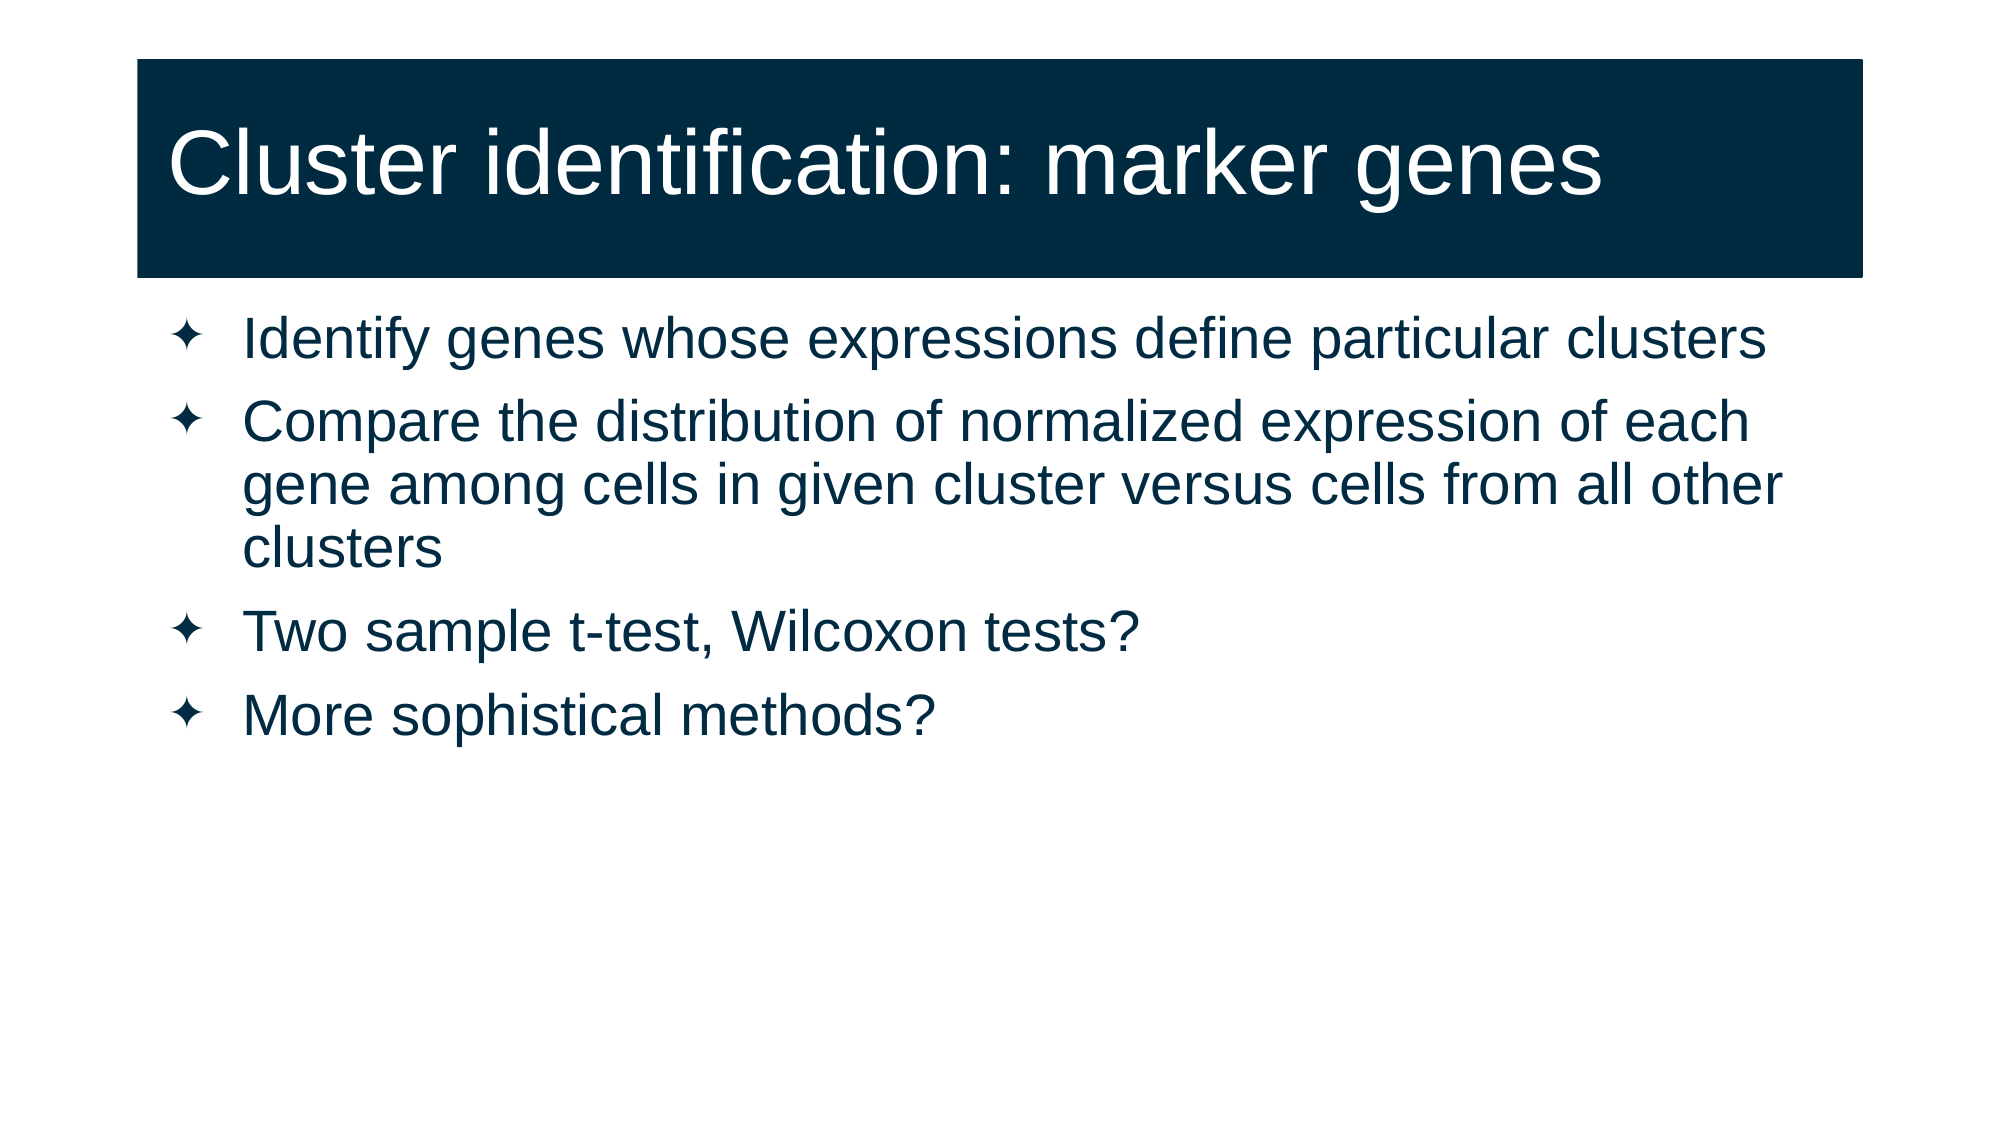

# Cluster identification: marker genes
Identify genes whose expressions define particular clusters
Compare the distribution of normalized expression of each gene among cells in given cluster versus cells from all other clusters
Two sample t-test, Wilcoxon tests?
More sophistical methods?